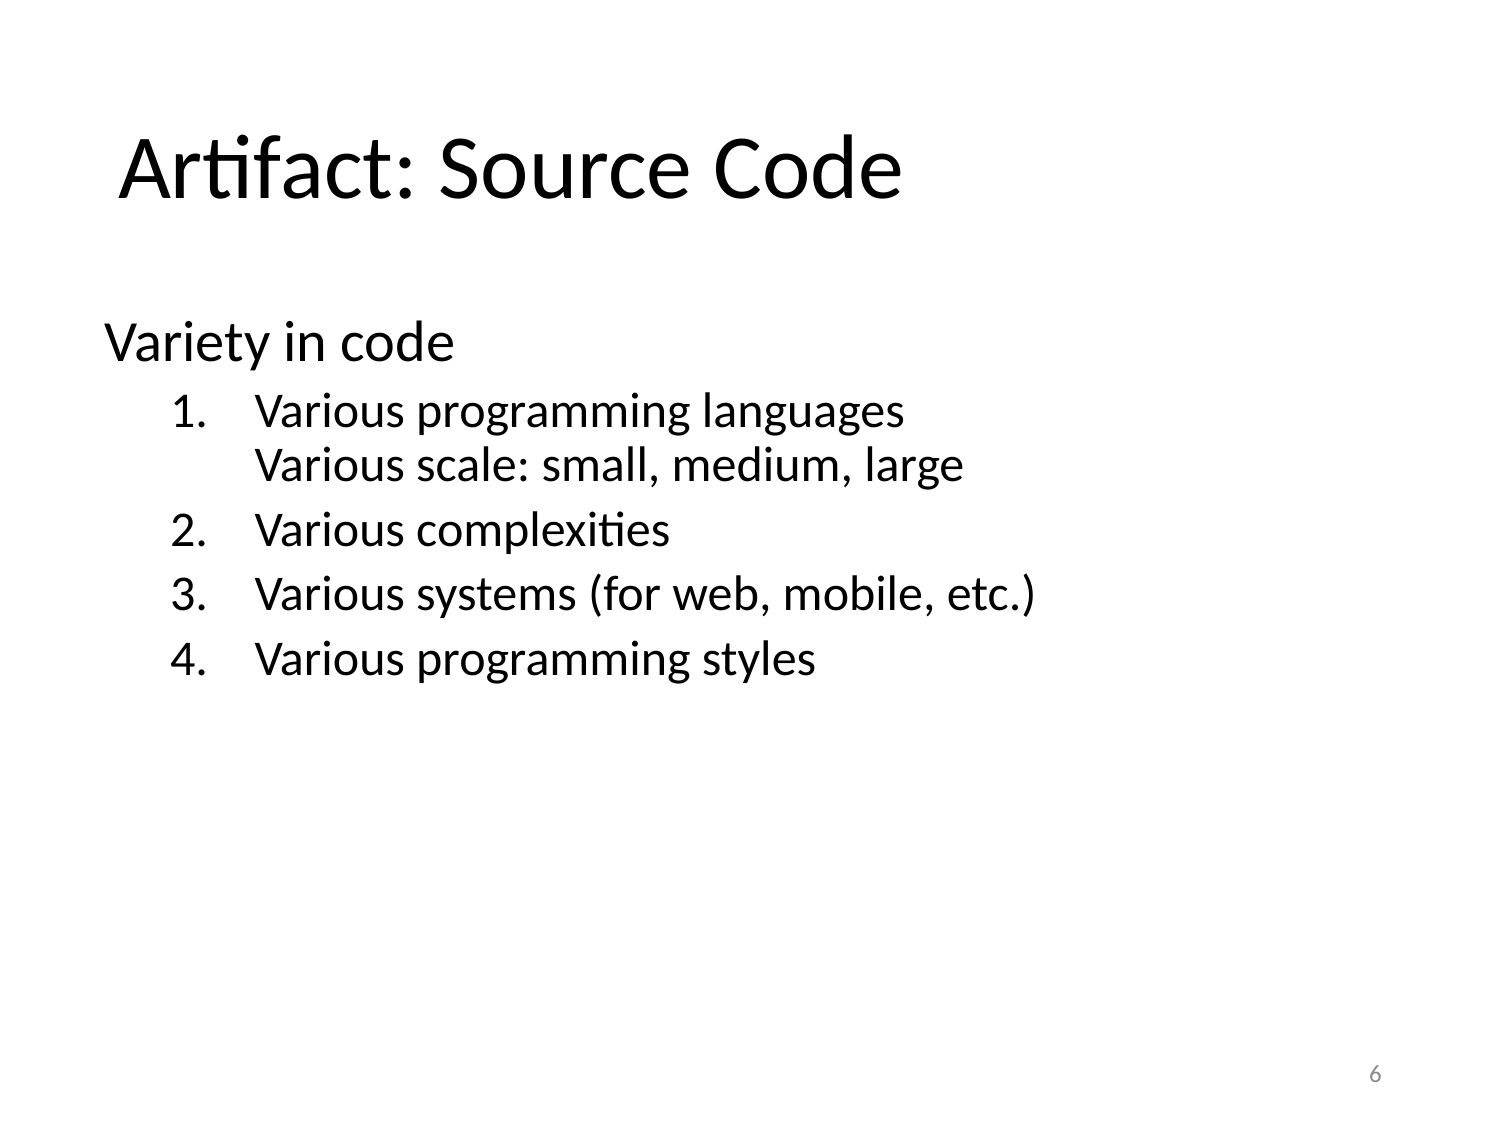

# Artifact: Source Code
Variety in code
Various programming languages
Various scale: small, medium, large
Various complexities
Various systems (for web, mobile, etc.)
Various programming styles

6